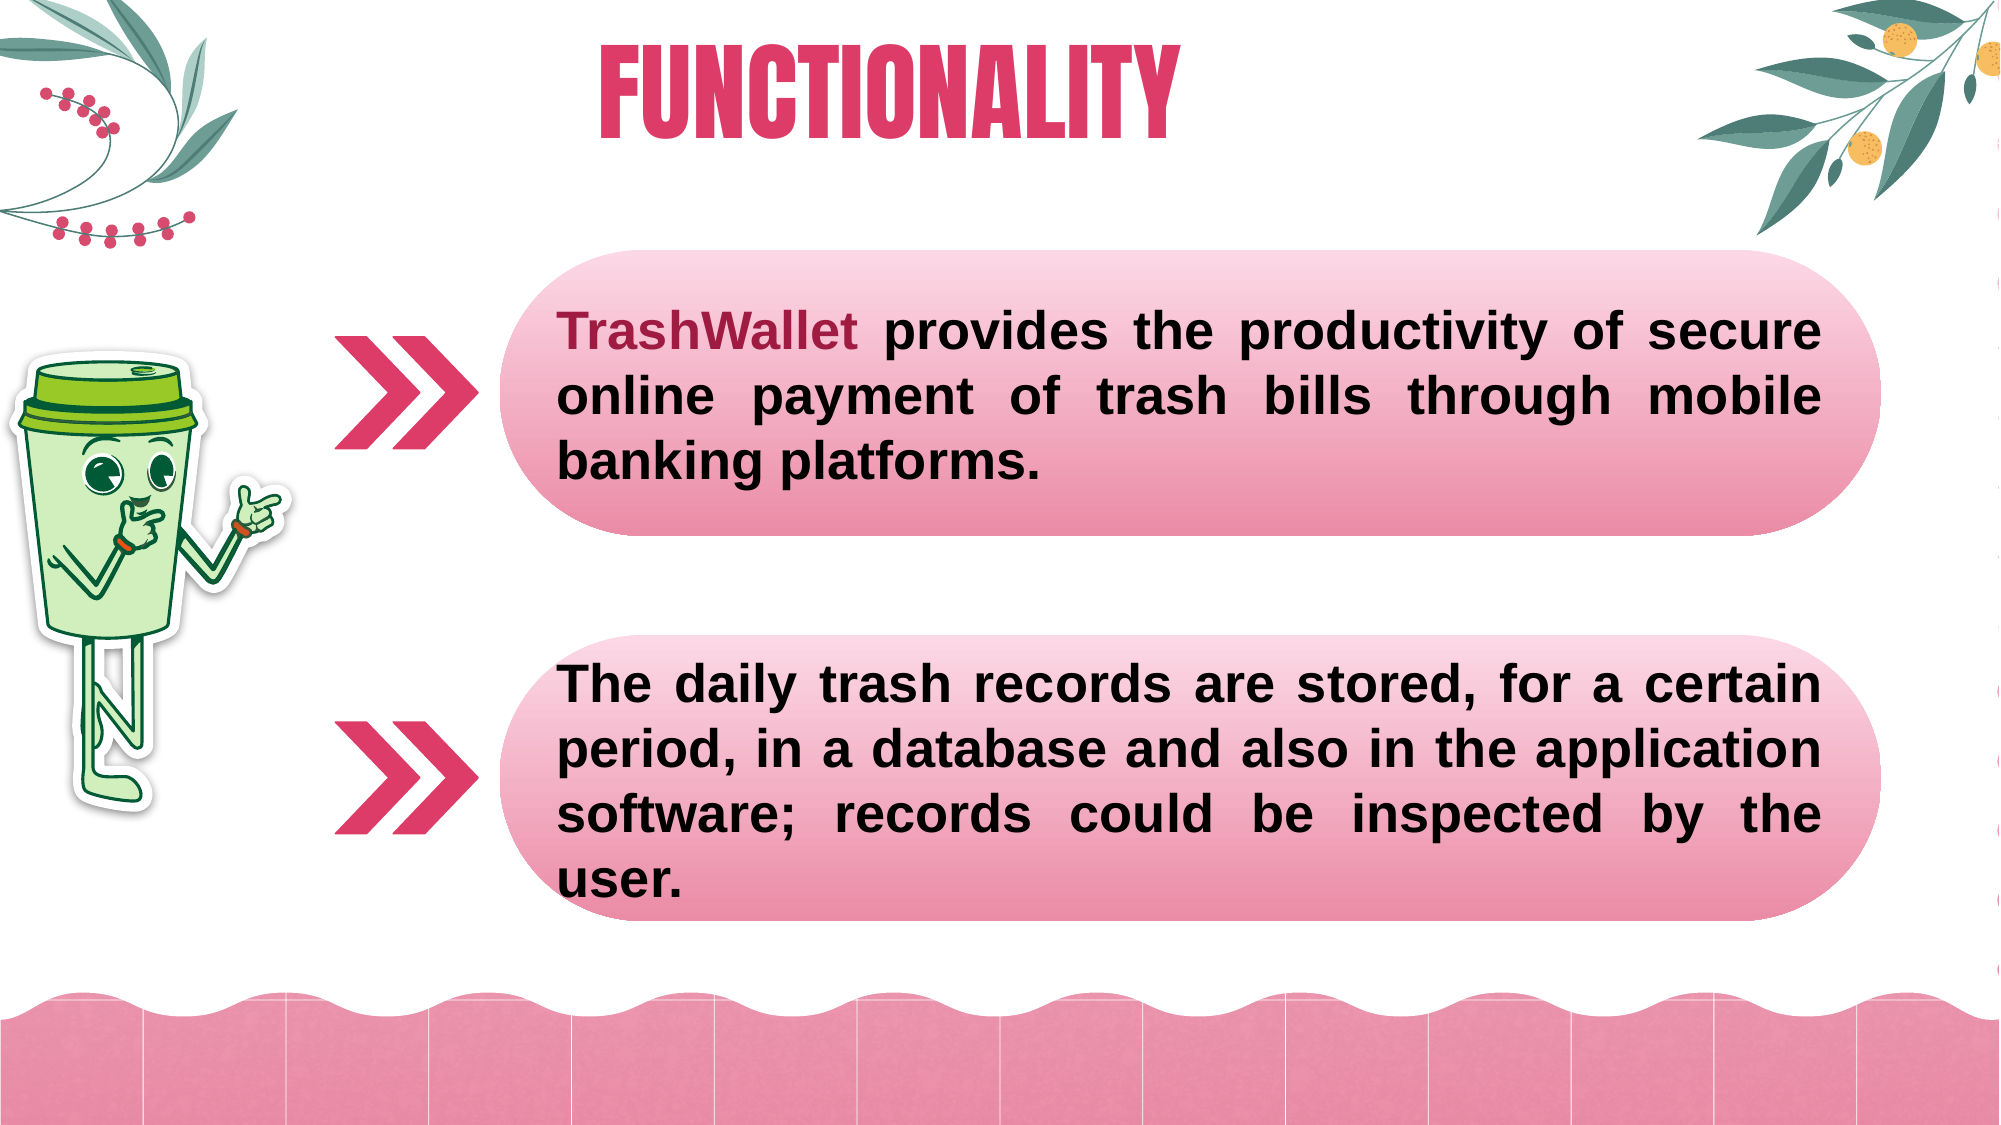

FUNCTIONALITY
TrashWallet provides the productivity of secure online payment of trash bills through mobile banking platforms.

The daily trash records are stored, for a certain period, in a database and also in the application software; records could be inspected by the user.